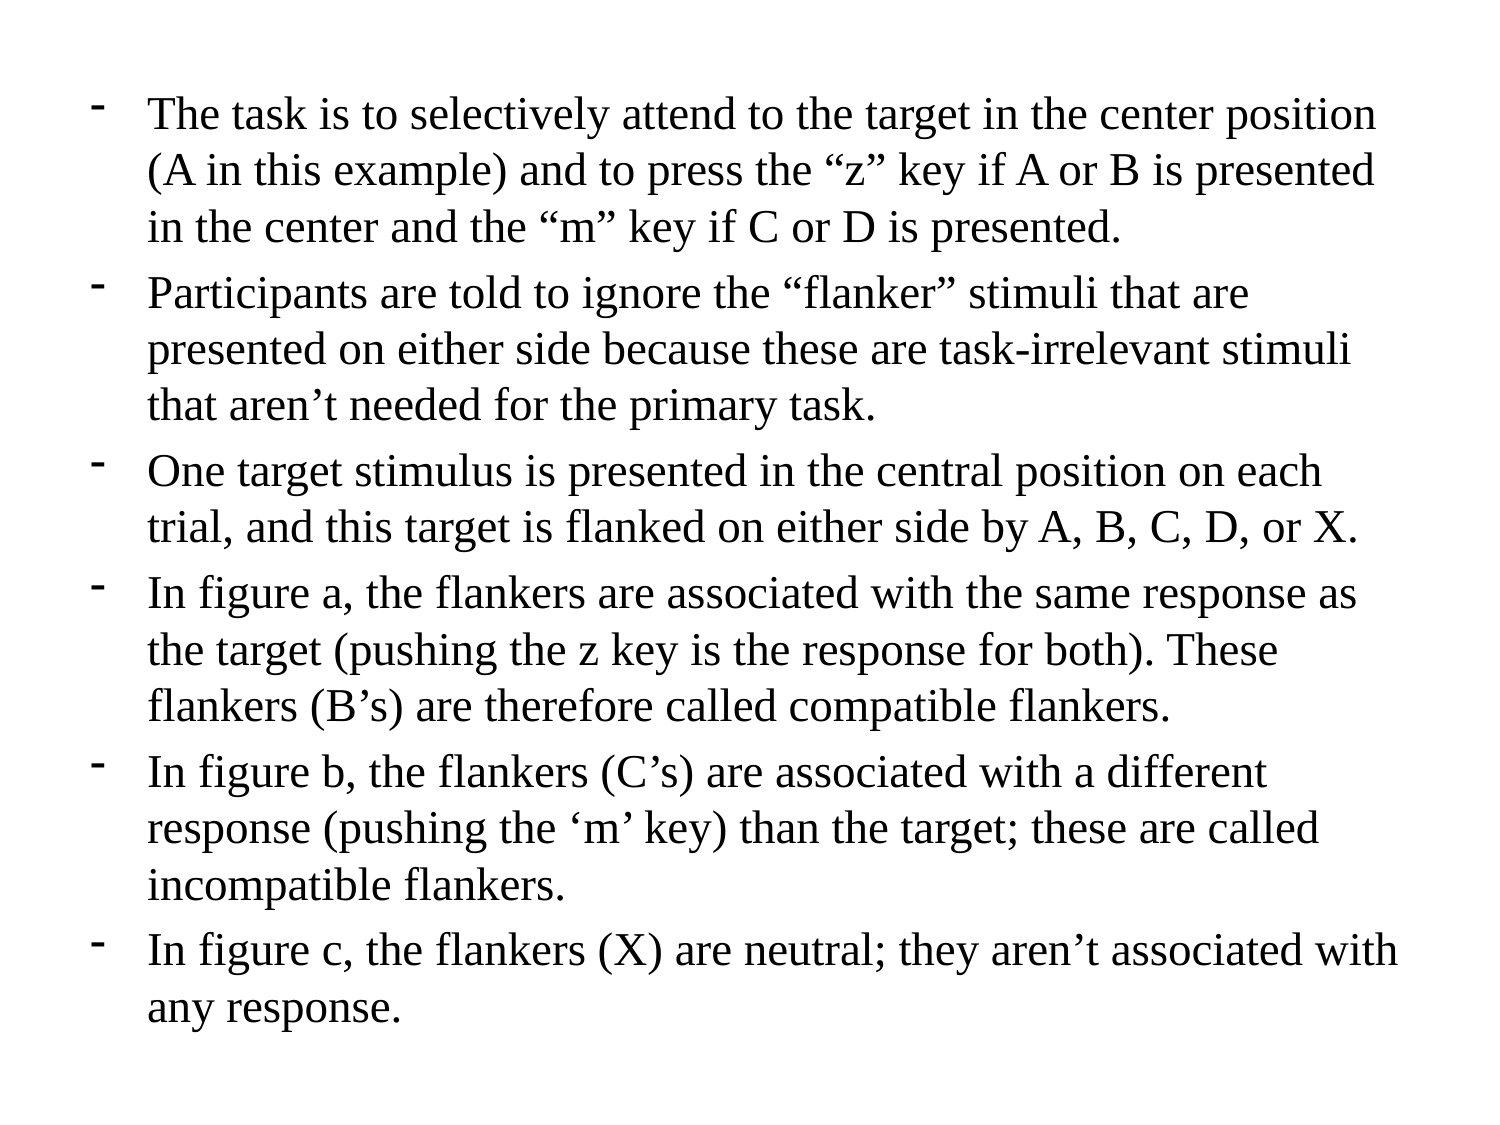

The task is to selectively attend to the target in the center position (A in this example) and to press the “z” key if A or B is presented in the center and the “m” key if C or D is presented.
Participants are told to ignore the “flanker” stimuli that are presented on either side because these are task-irrelevant stimuli that aren’t needed for the primary task.
One target stimulus is presented in the central position on each trial, and this target is flanked on either side by A, B, C, D, or X.
In figure a, the flankers are associated with the same response as the target (pushing the z key is the response for both). These flankers (B’s) are therefore called compatible flankers.
In figure b, the flankers (C’s) are associated with a different response (pushing the ‘m’ key) than the target; these are called incompatible flankers.
In figure c, the flankers (X) are neutral; they aren’t associated with any response.